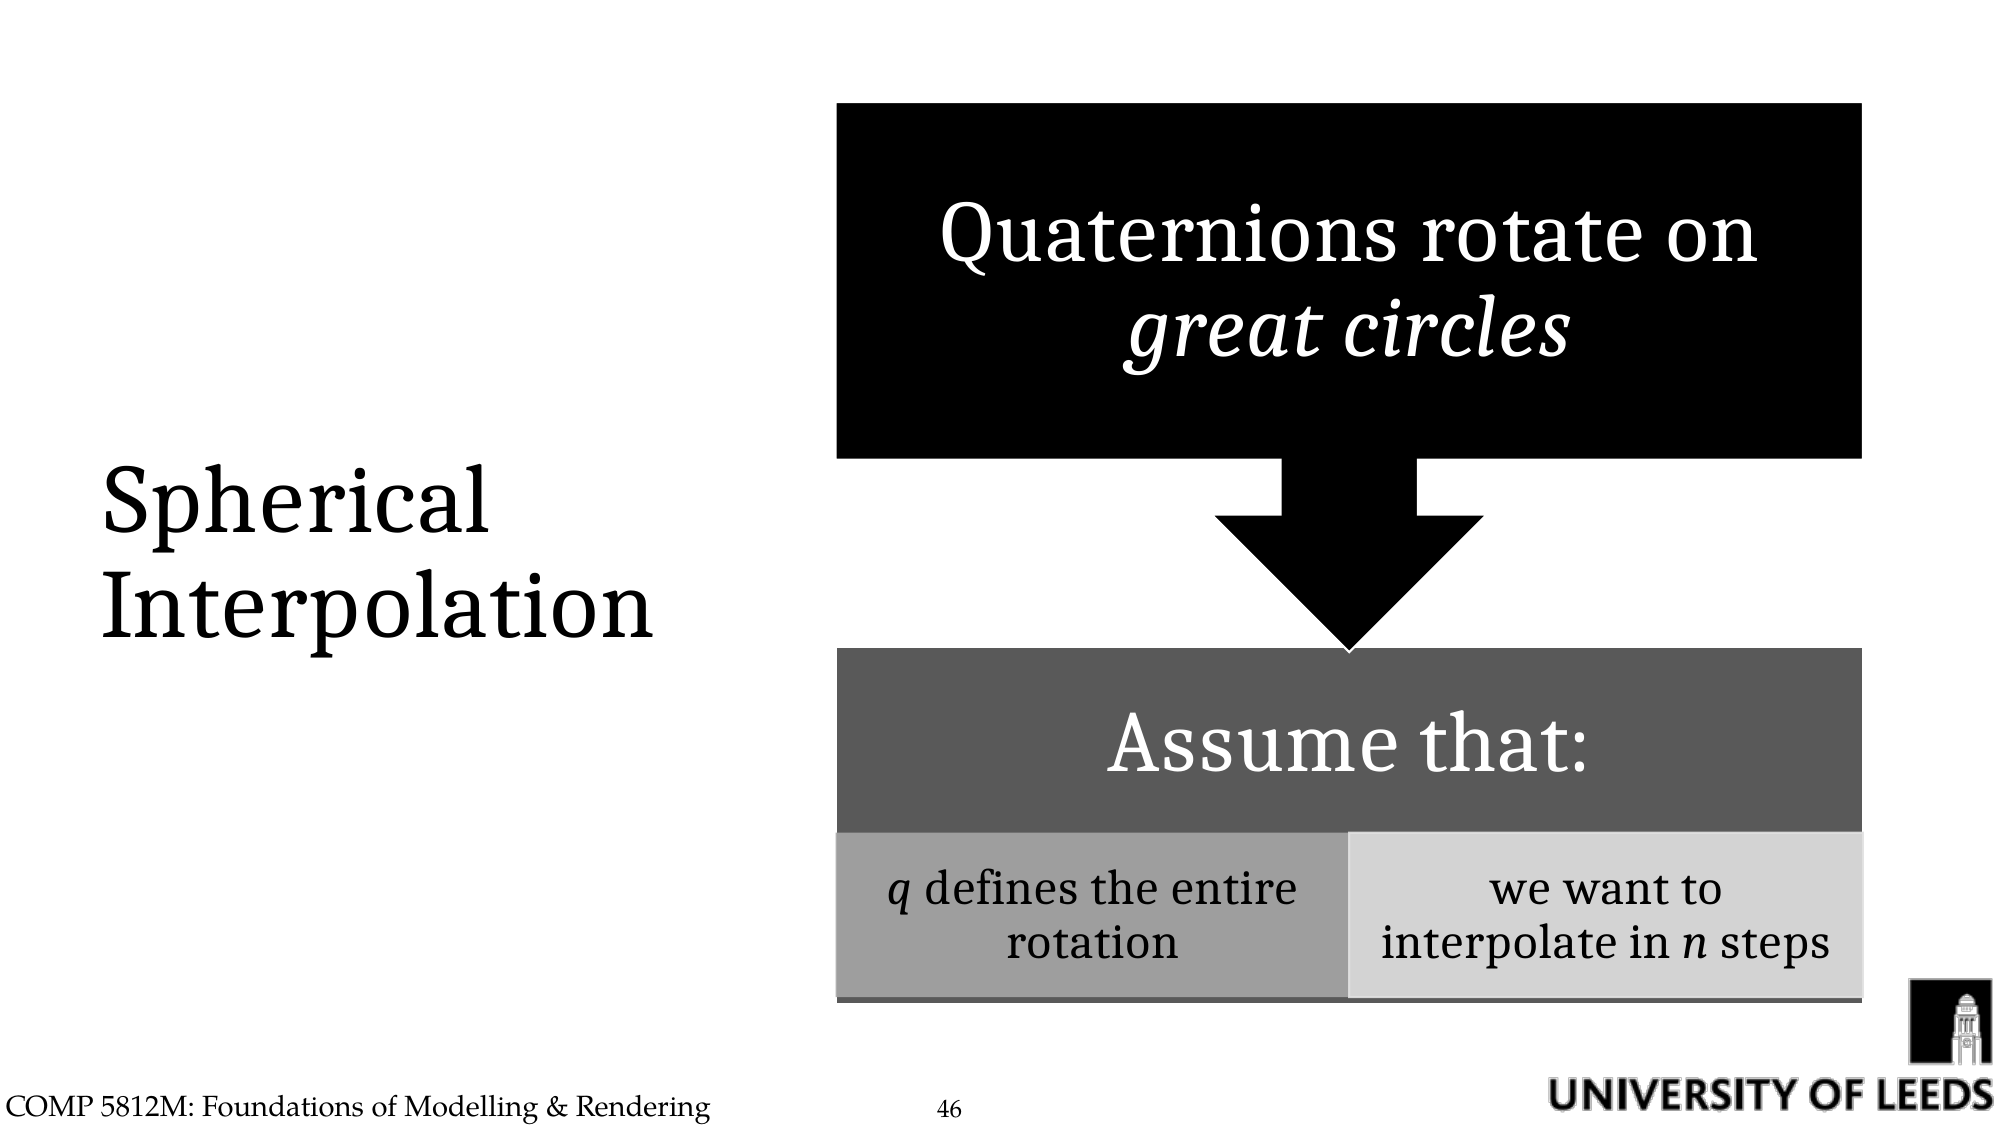

# Spherical Interpolation
Assume that:
q defines the entire rotation
we want to interpolate in n steps
Quaternions rotate on great circles